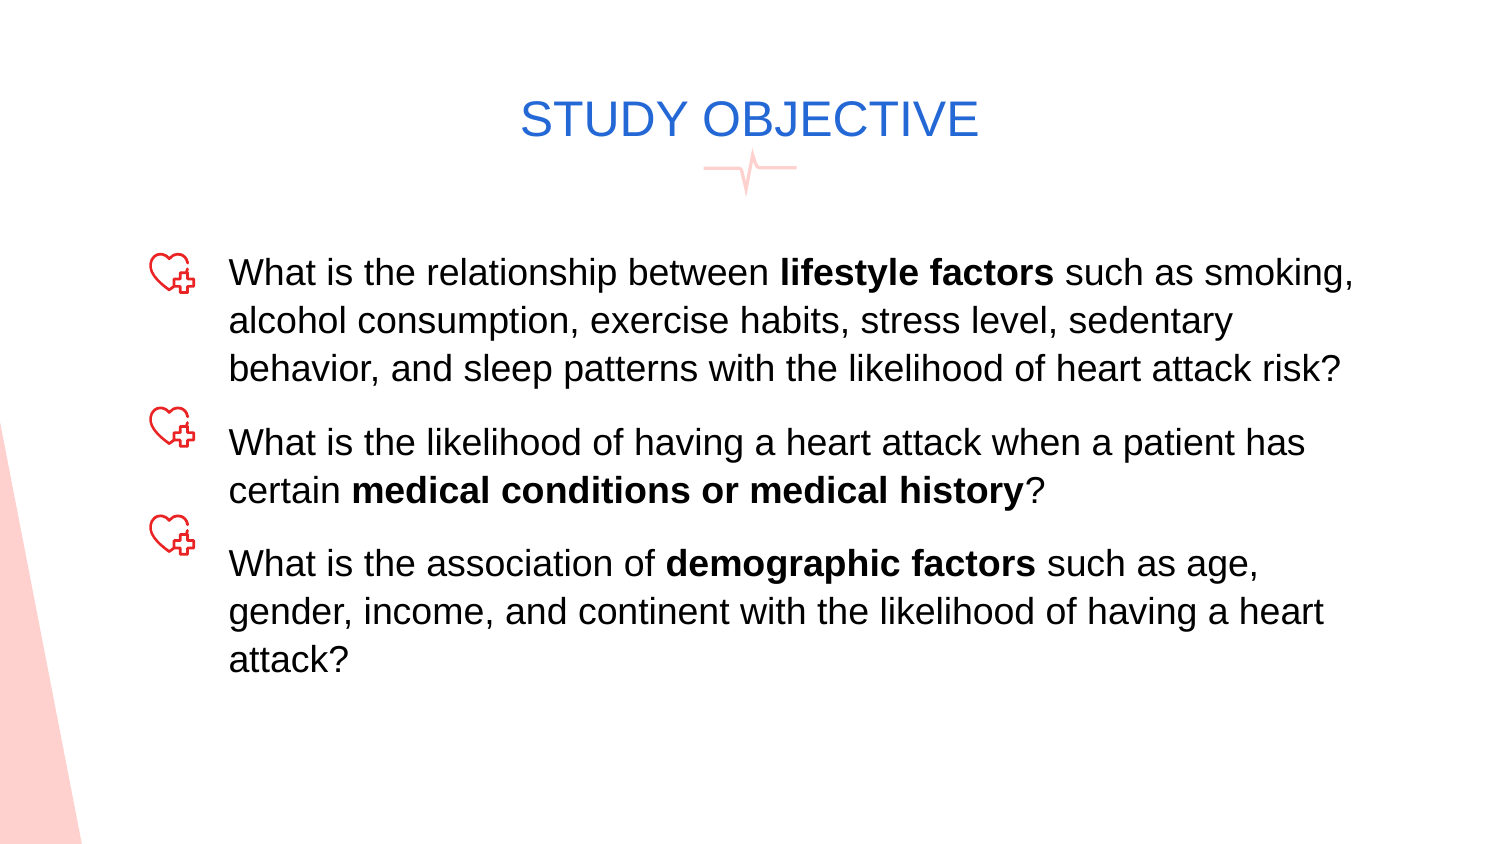

STUDY OBJECTIVE
What is the relationship between lifestyle factors such as smoking, alcohol consumption, exercise habits, stress level, sedentary behavior, and sleep patterns with the likelihood of heart attack risk?
What is the likelihood of having a heart attack when a patient has certain medical conditions or medical history?
What is the association of demographic factors such as age, gender, income, and continent with the likelihood of having a heart attack?